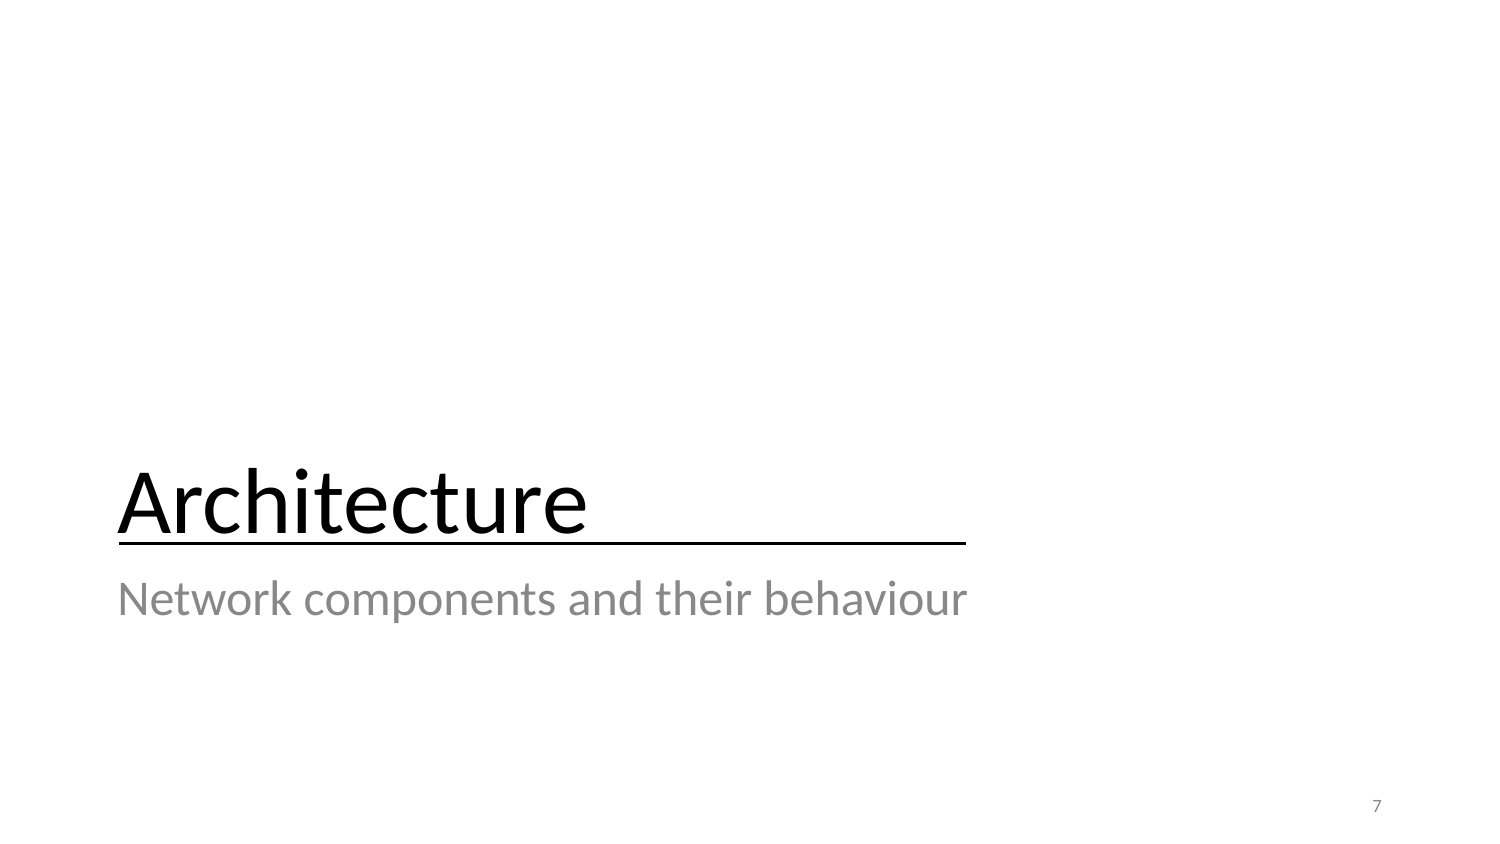

# Architecture
Network components and their behaviour
7